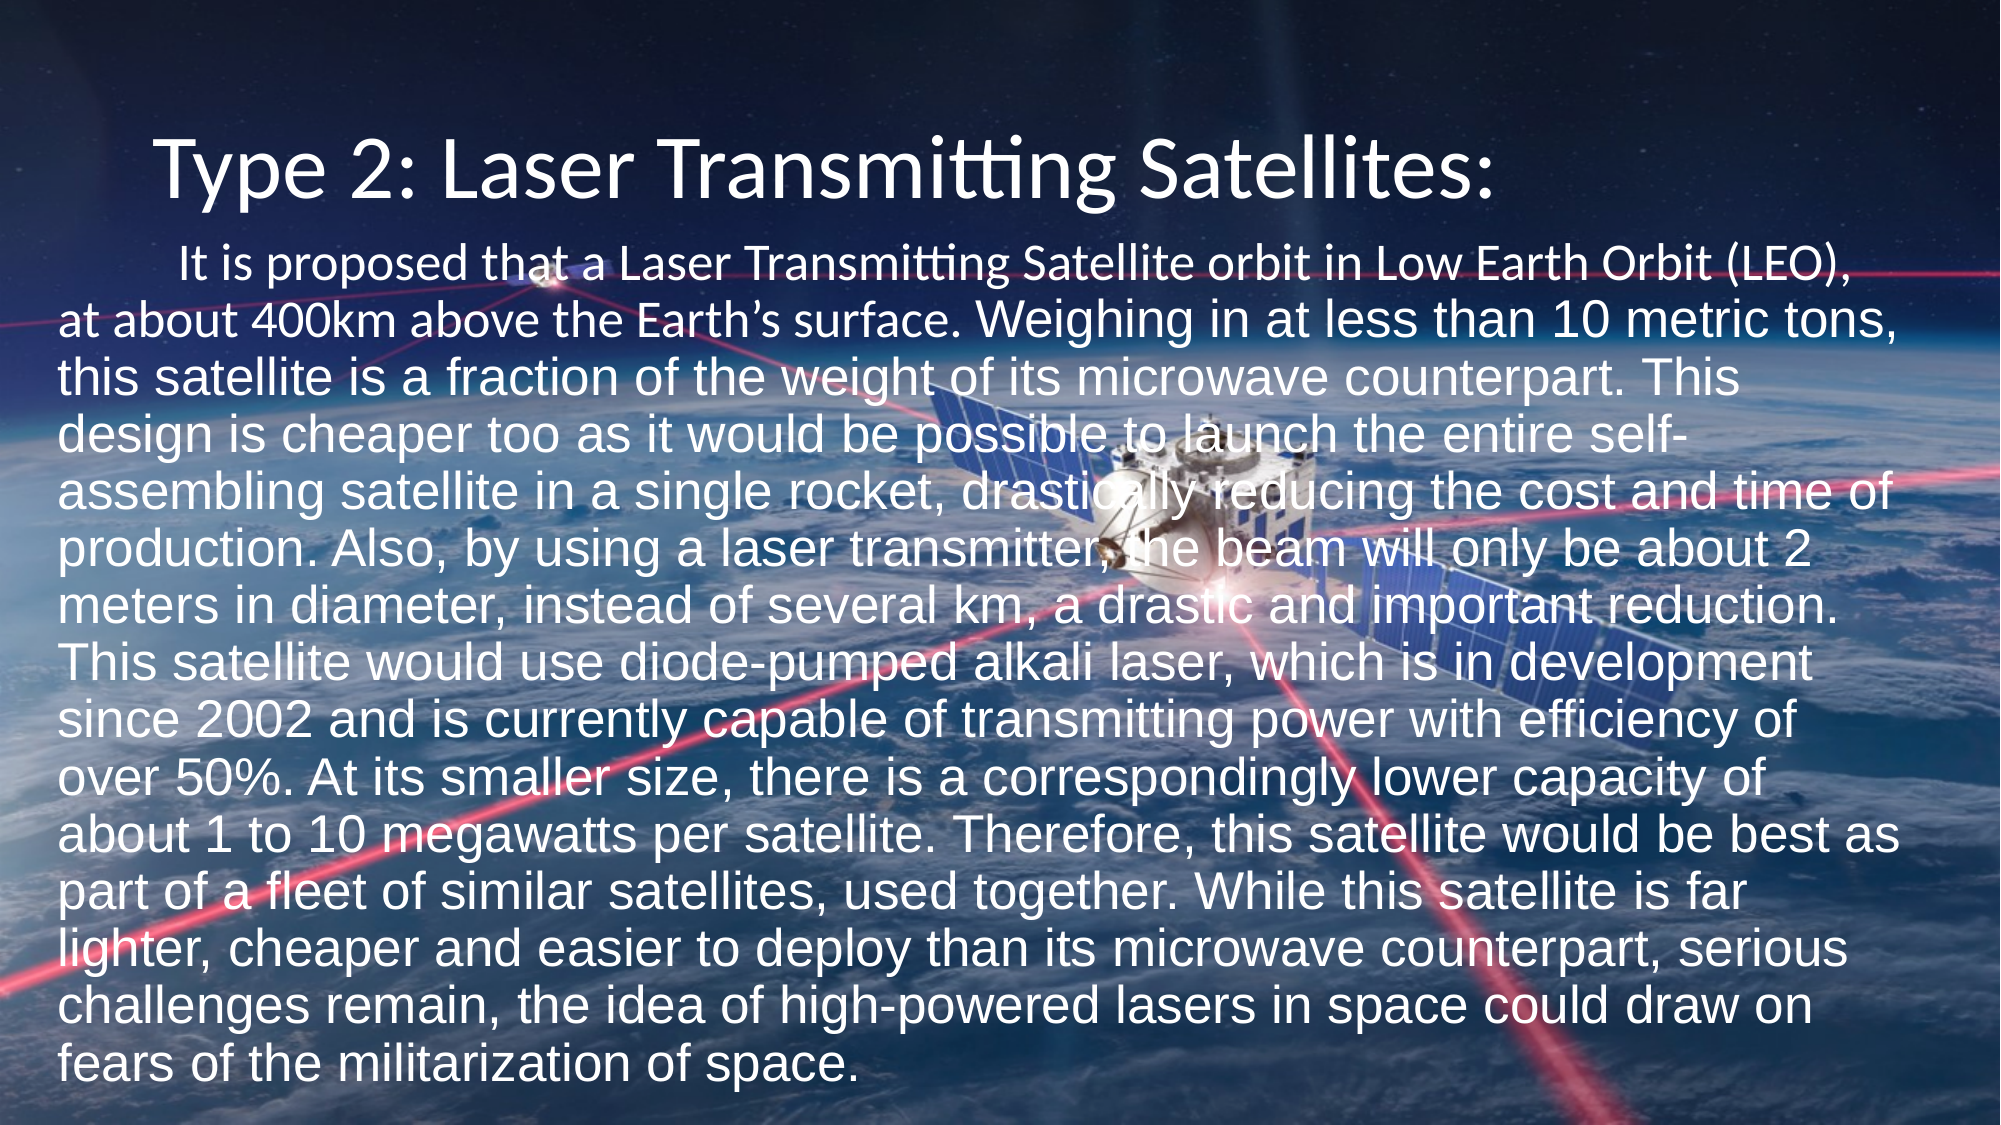

# Type 2: Laser Transmitting Satellites:
          It is proposed that a Laser Transmitting Satellite orbit in Low Earth Orbit (LEO), at about 400km above the Earth’s surface. Weighing in at less than 10 metric tons, this satellite is a fraction of the weight of its microwave counterpart. This design is cheaper too as it would be possible to launch the entire self-assembling satellite in a single rocket, drastically reducing the cost and time of production. Also, by using a laser transmitter, the beam will only be about 2 meters in diameter, instead of several km, a drastic and important reduction. This satellite would use diode-pumped alkali laser, which is in development since 2002 and is currently capable of transmitting power with efficiency of over 50%. At its smaller size, there is a correspondingly lower capacity of about 1 to 10 megawatts per satellite. Therefore, this satellite would be best as part of a fleet of similar satellites, used together. While this satellite is far lighter, cheaper and easier to deploy than its microwave counterpart, serious challenges remain, the idea of high-powered lasers in space could draw on fears of the militarization of space.